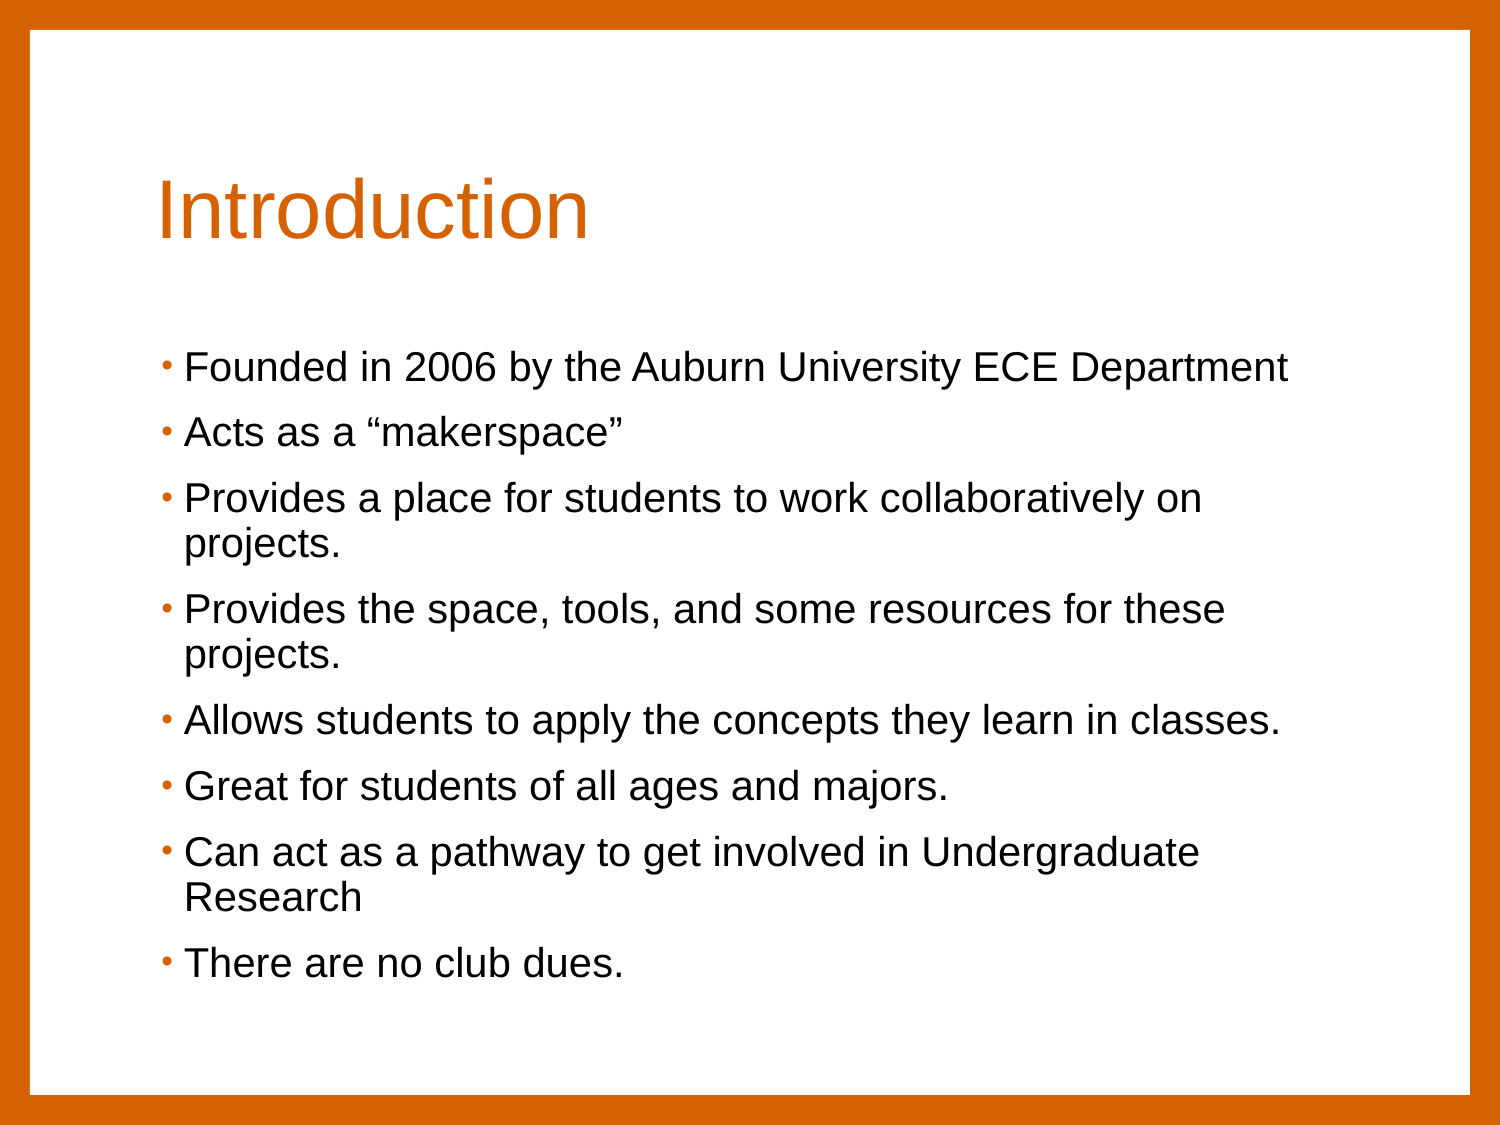

# Introduction
Founded in 2006 by the Auburn University ECE Department
Acts as a “makerspace”
Provides a place for students to work collaboratively on projects.
Provides the space, tools, and some resources for these projects.
Allows students to apply the concepts they learn in classes.
Great for students of all ages and majors.
Can act as a pathway to get involved in Undergraduate Research
There are no club dues.